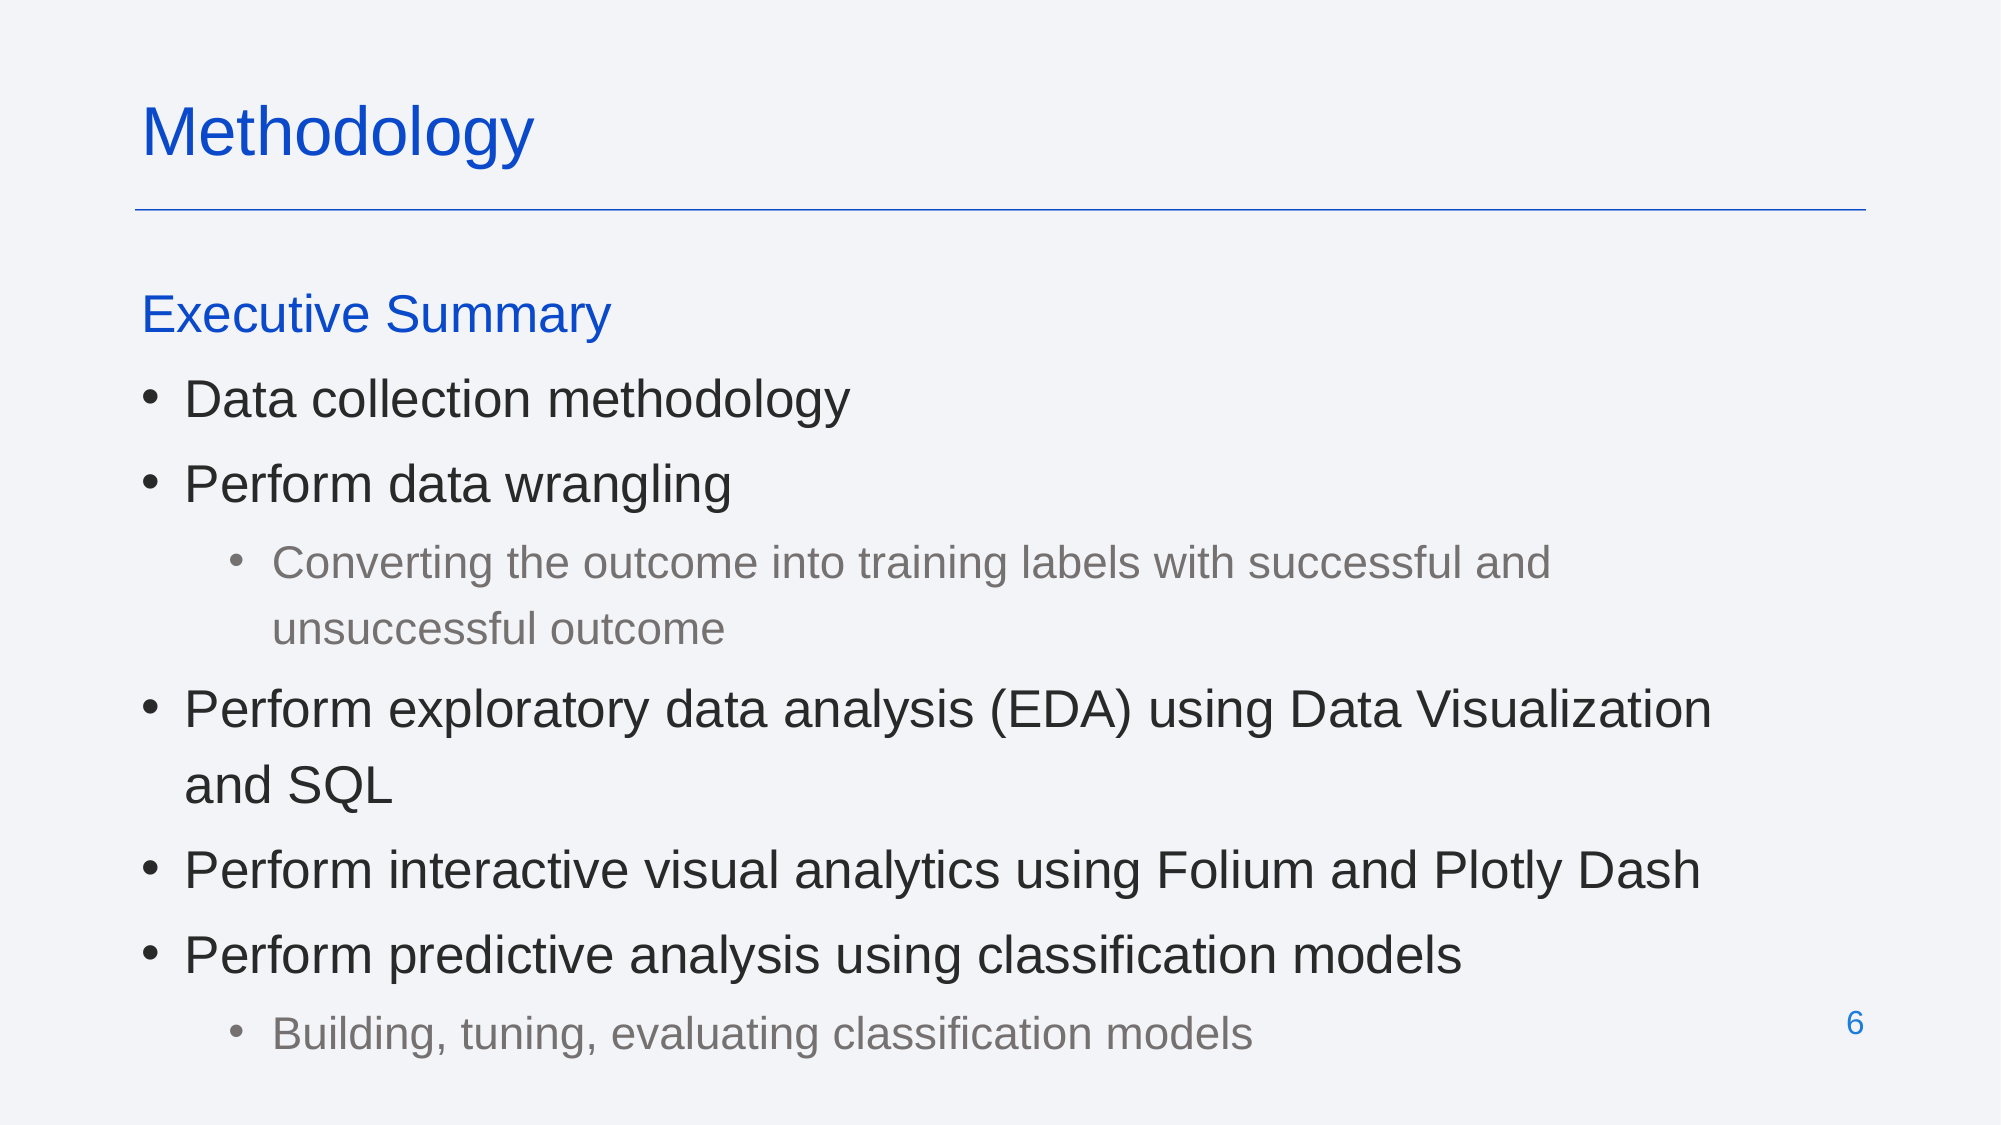

Methodology
Executive Summary
Data collection methodology
Perform data wrangling
Converting the outcome into training labels with successful and unsuccessful outcome
Perform exploratory data analysis (EDA) using Data Visualization and SQL
Perform interactive visual analytics using Folium and Plotly Dash
Perform predictive analysis using classification models
Building, tuning, evaluating classification models

6